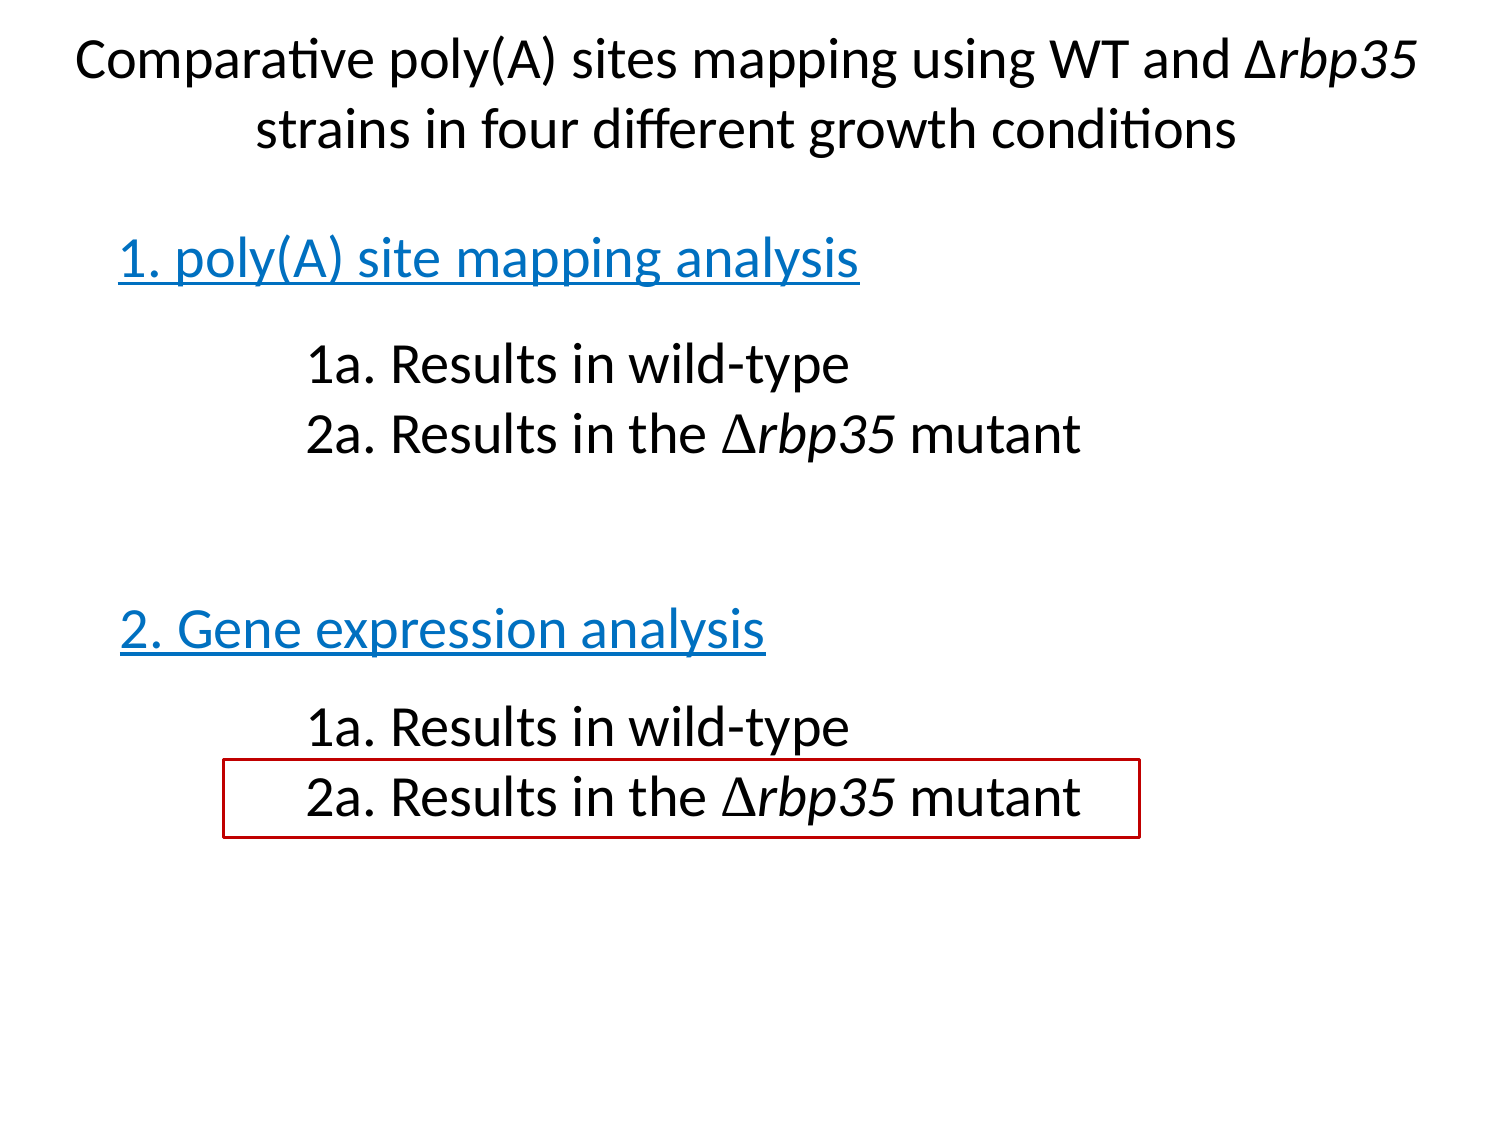

Comparative poly(A) sites mapping using WT and ∆rbp35 strains in four different growth conditions
1. poly(A) site mapping analysis
1a. Results in wild-type
2a. Results in the ∆rbp35 mutant
2. Gene expression analysis
1a. Results in wild-type
2a. Results in the ∆rbp35 mutant